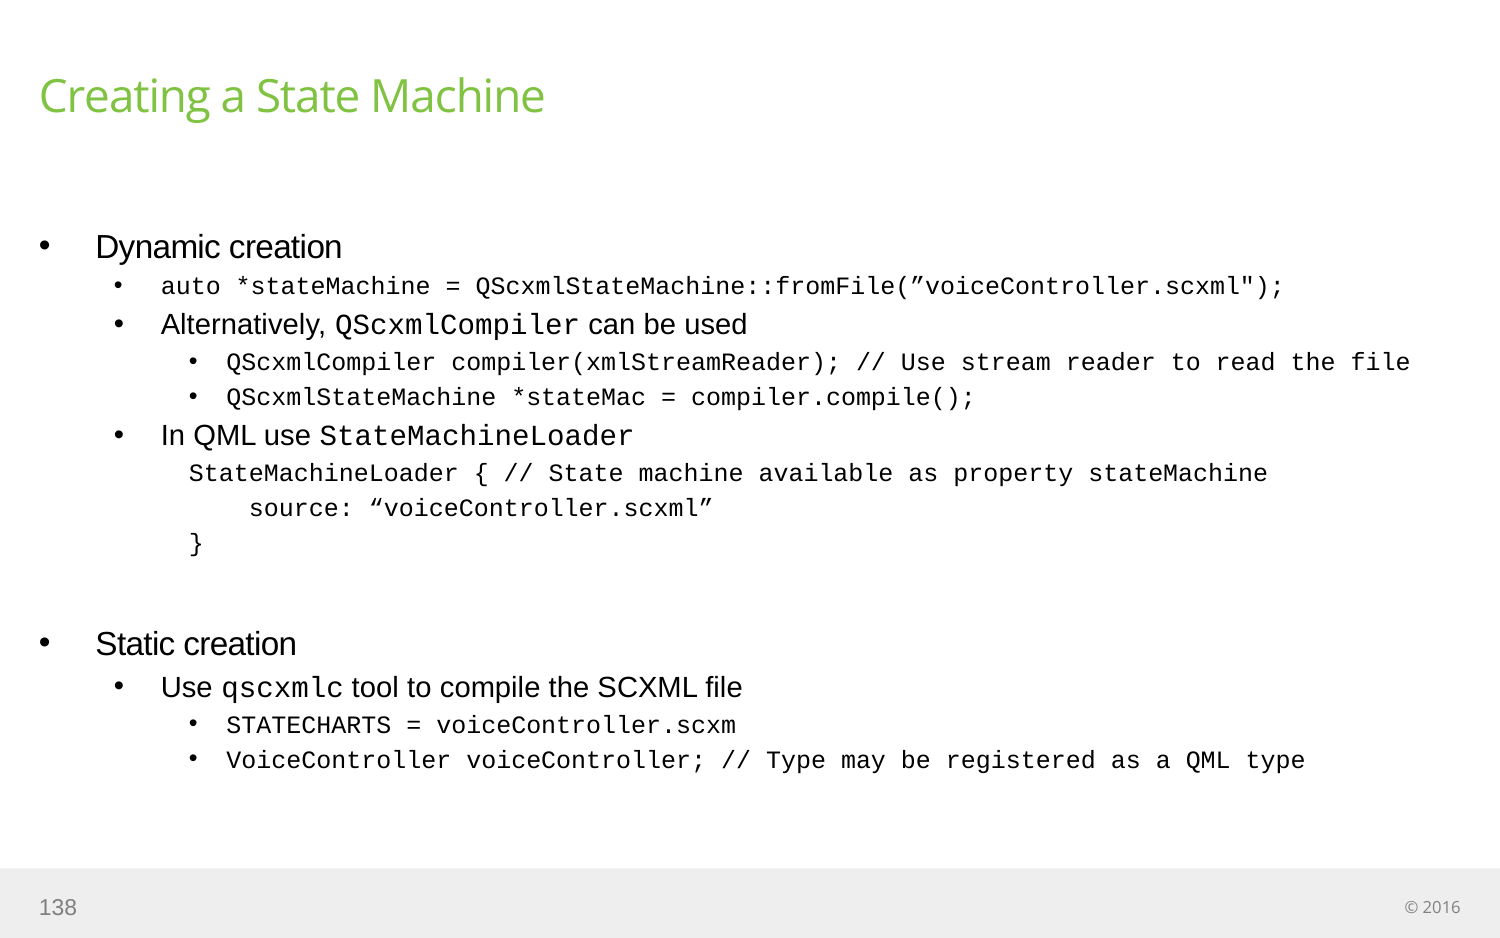

# Creating a State Machine
Dynamic creation
auto *stateMachine = QScxmlStateMachine::fromFile(”voiceController.scxml");
Alternatively, QScxmlCompiler can be used
QScxmlCompiler compiler(xmlStreamReader); // Use stream reader to read the file
QScxmlStateMachine *stateMac = compiler.compile();
In QML use StateMachineLoader
StateMachineLoader { // State machine available as property stateMachine
    source: “voiceController.scxml”
}

Static creation
Use qscxmlc tool to compile the SCXML file
STATECHARTS = voiceController.scxm
VoiceController voiceController; // Type may be registered as a QML type

138
© 2016